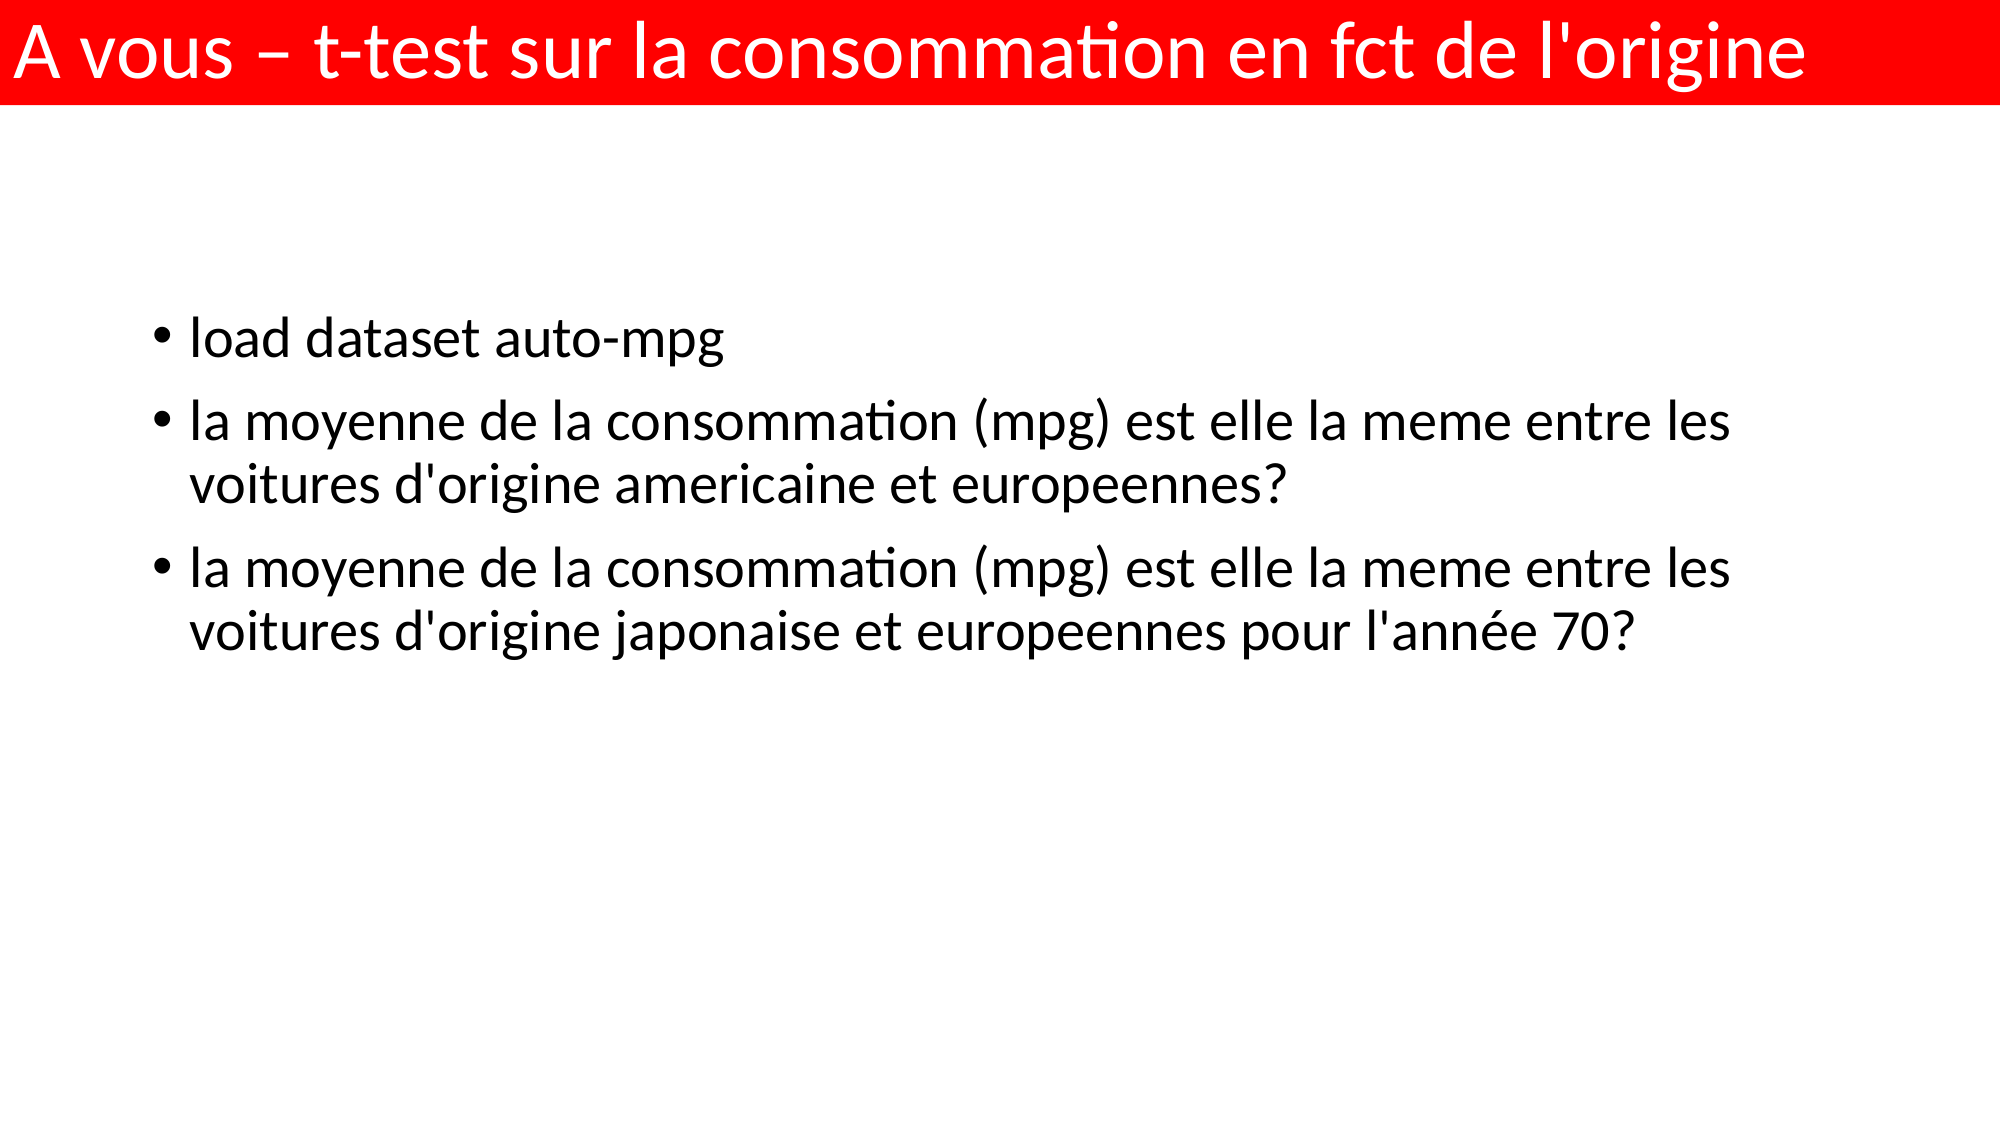

A vous – t-test sur la consommation en fct de l'origine
load dataset auto-mpg
la moyenne de la consommation (mpg) est elle la meme entre les voitures d'origine americaine et europeennes?
la moyenne de la consommation (mpg) est elle la meme entre les voitures d'origine japonaise et europeennes pour l'année 70?